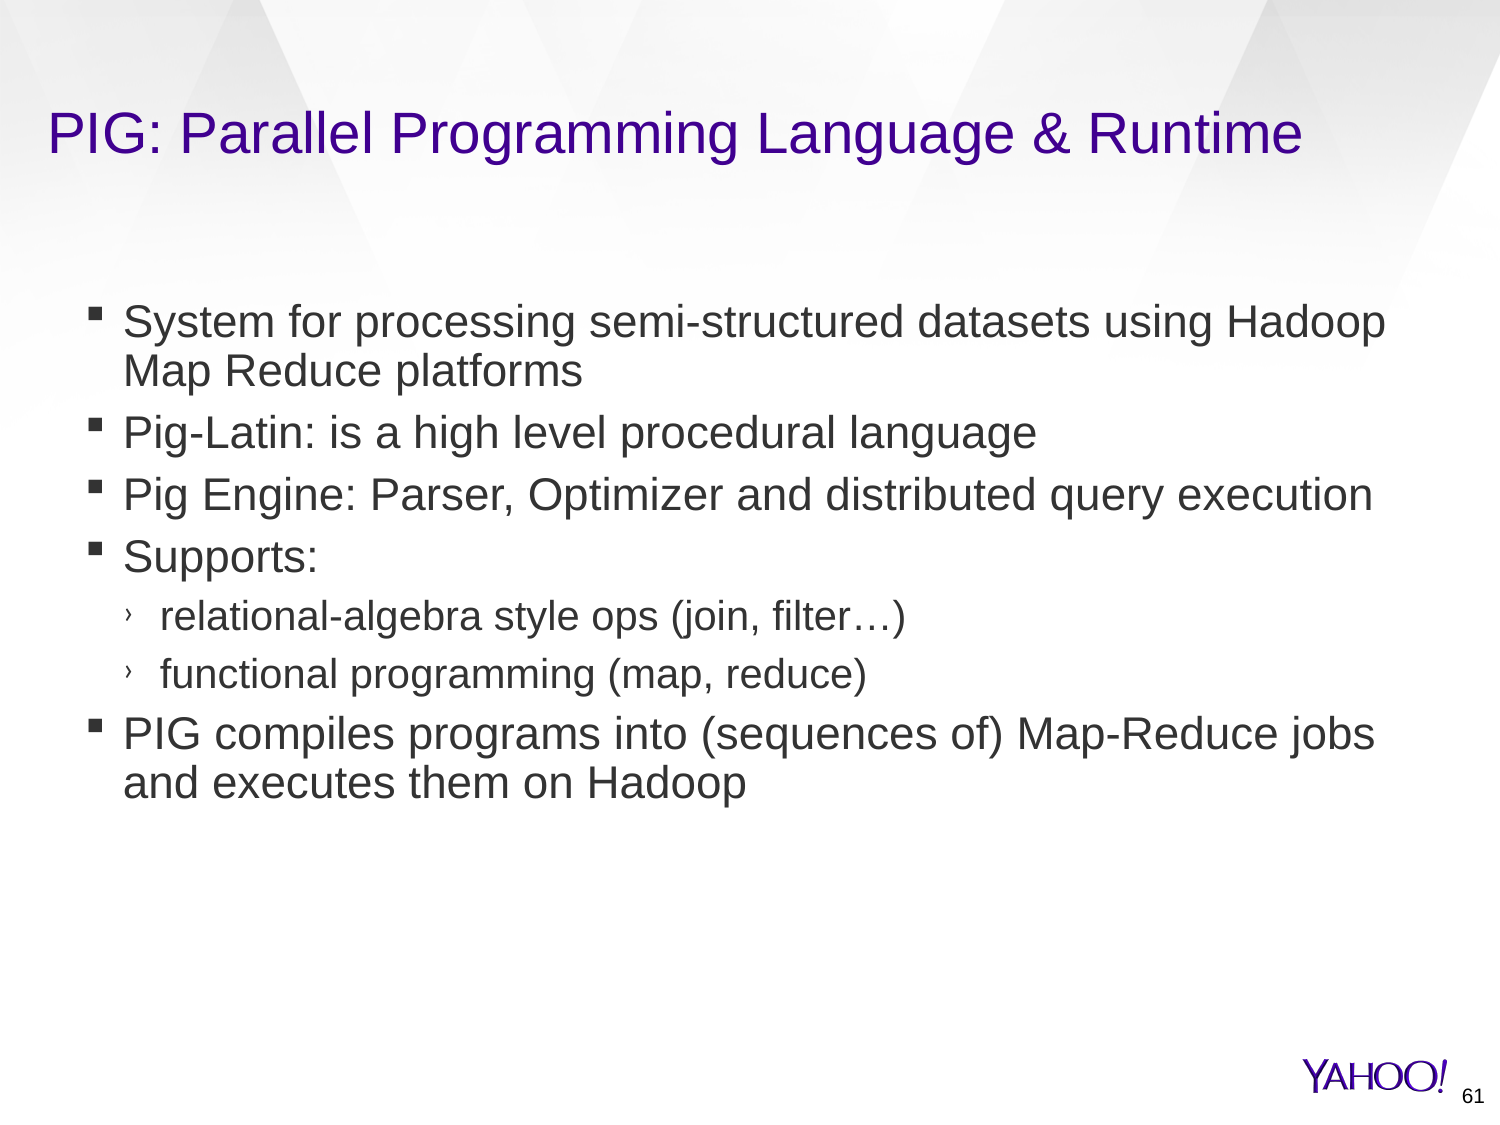

# PIG: Parallel Programming Language & Runtime
System for processing semi-structured datasets using Hadoop Map Reduce platforms
Pig-Latin: is a high level procedural language
Pig Engine: Parser, Optimizer and distributed query execution
Supports:
relational-algebra style ops (join, filter…)
functional programming (map, reduce)
PIG compiles programs into (sequences of) Map-Reduce jobs and executes them on Hadoop
61